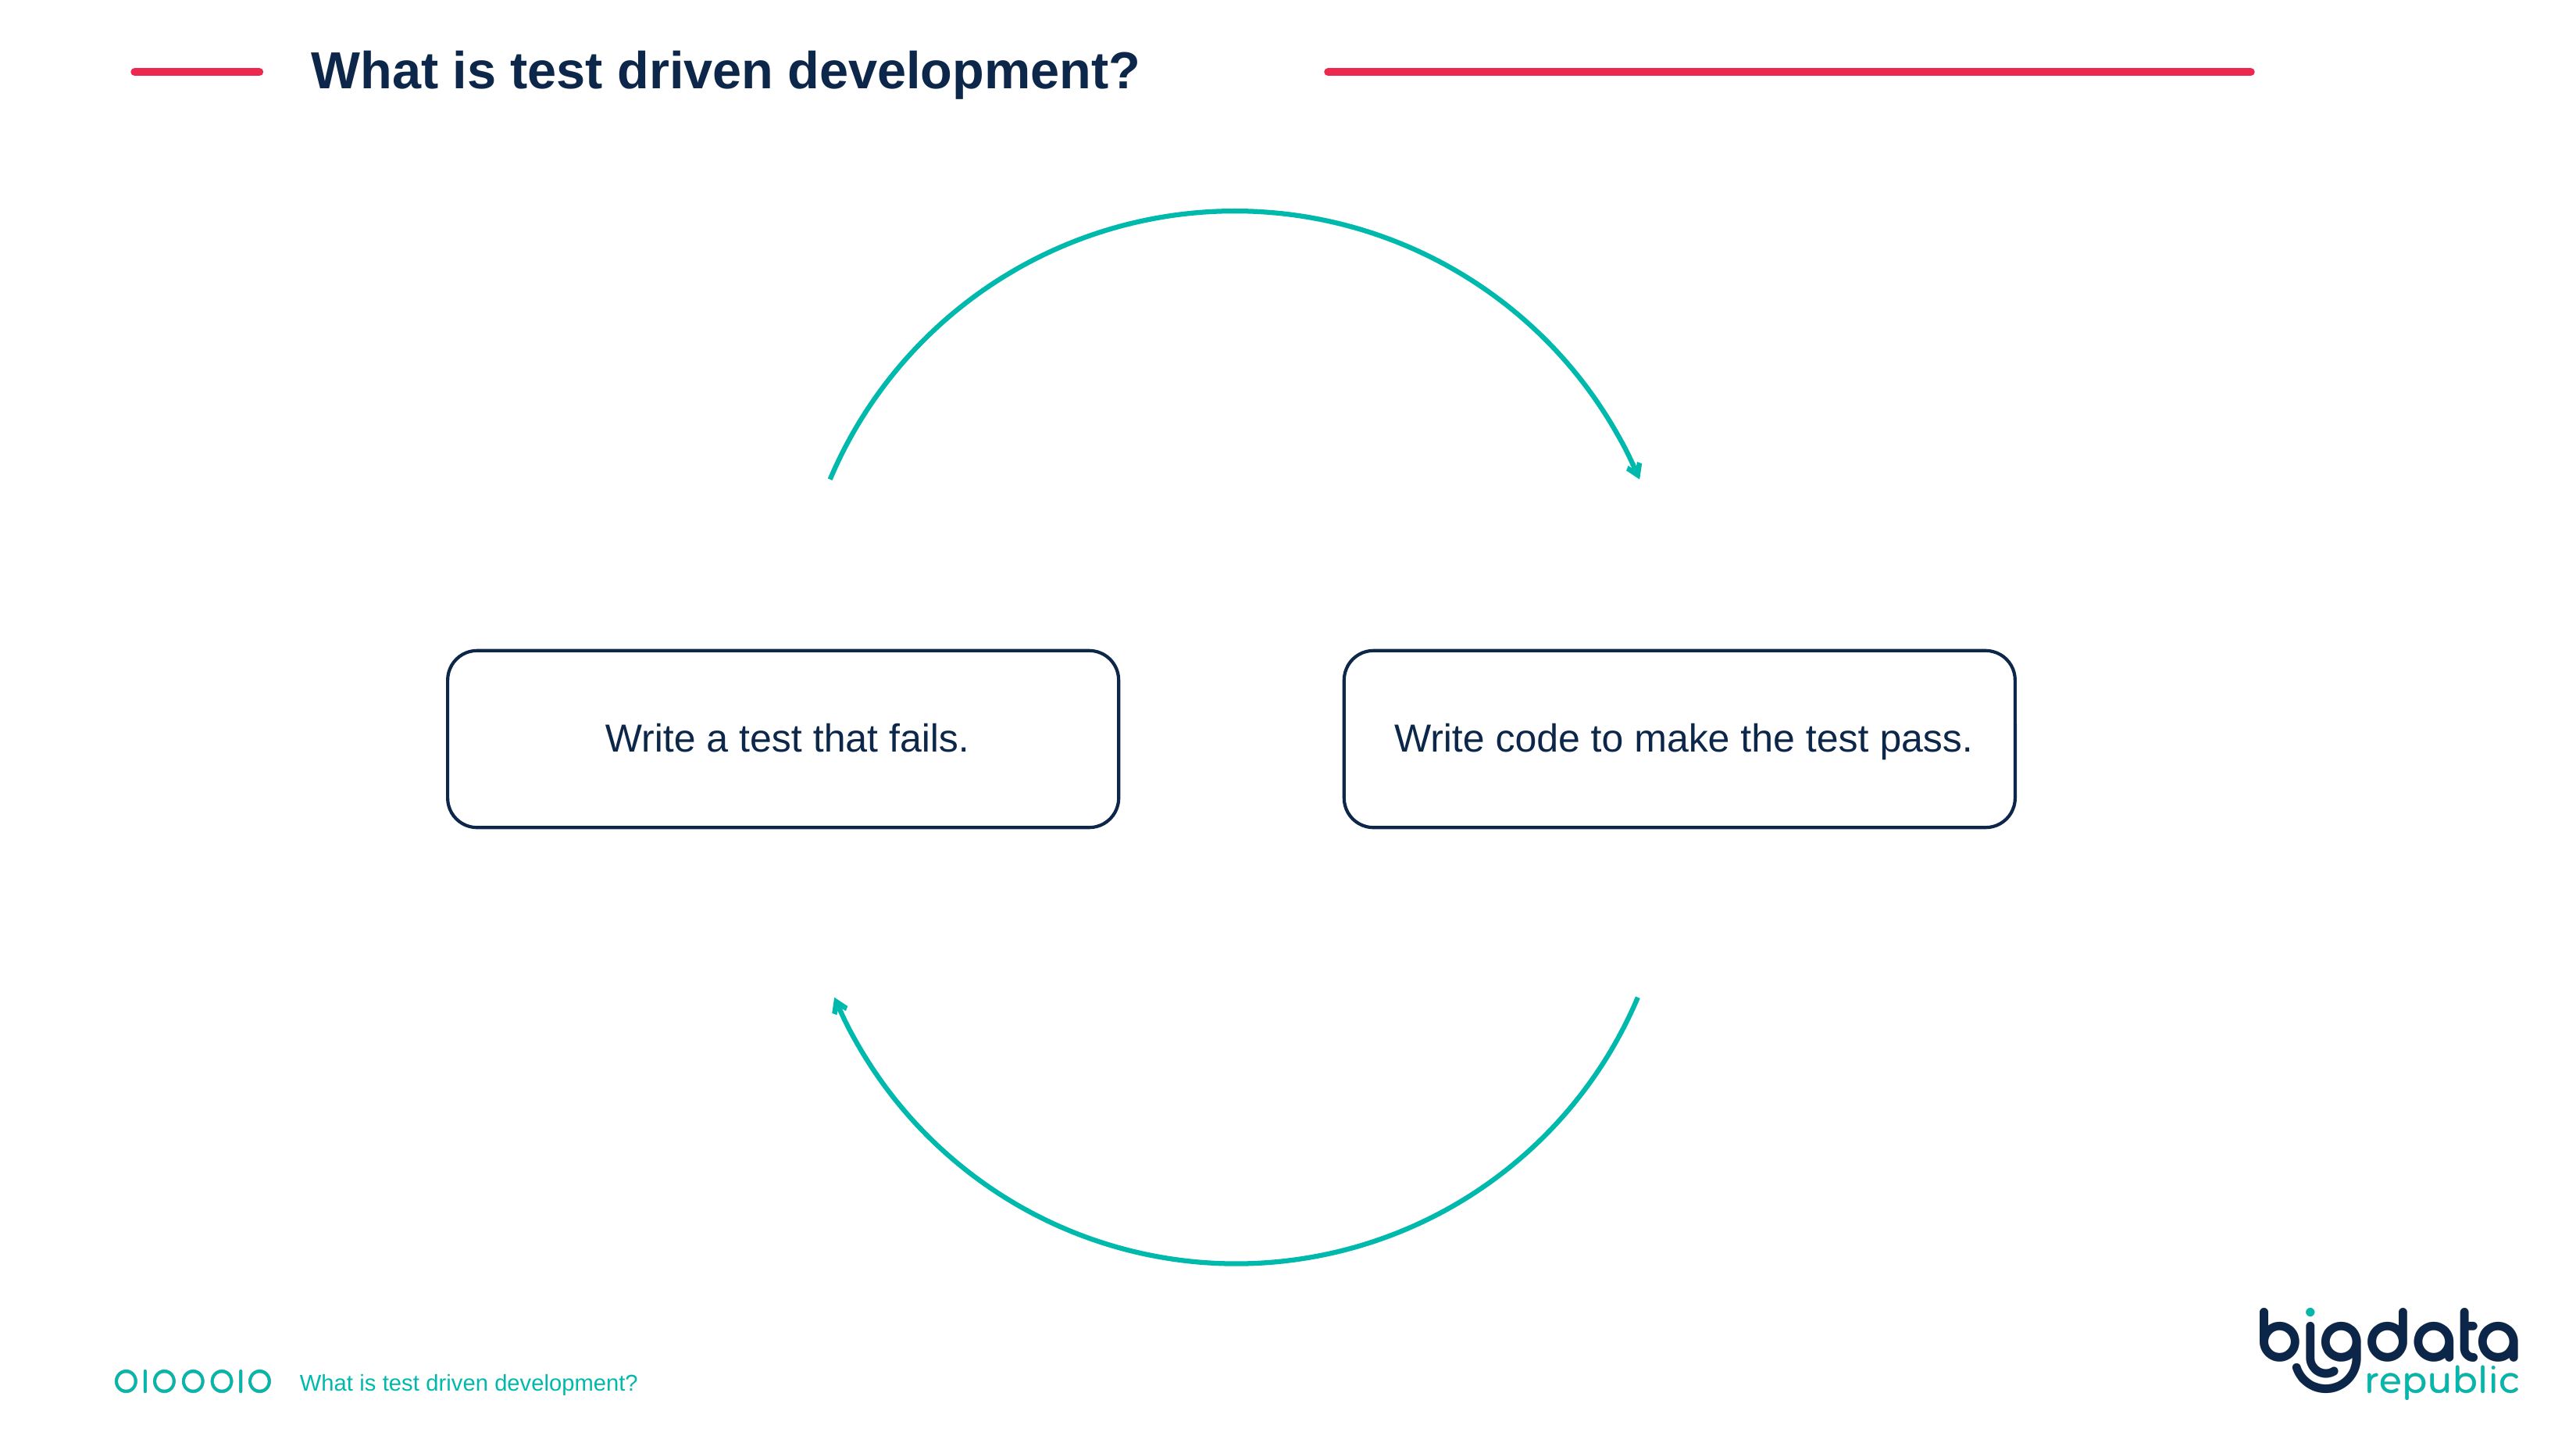

What is test driven development?
Write a test that fails.
Write code to make the test pass.
What is test driven development?